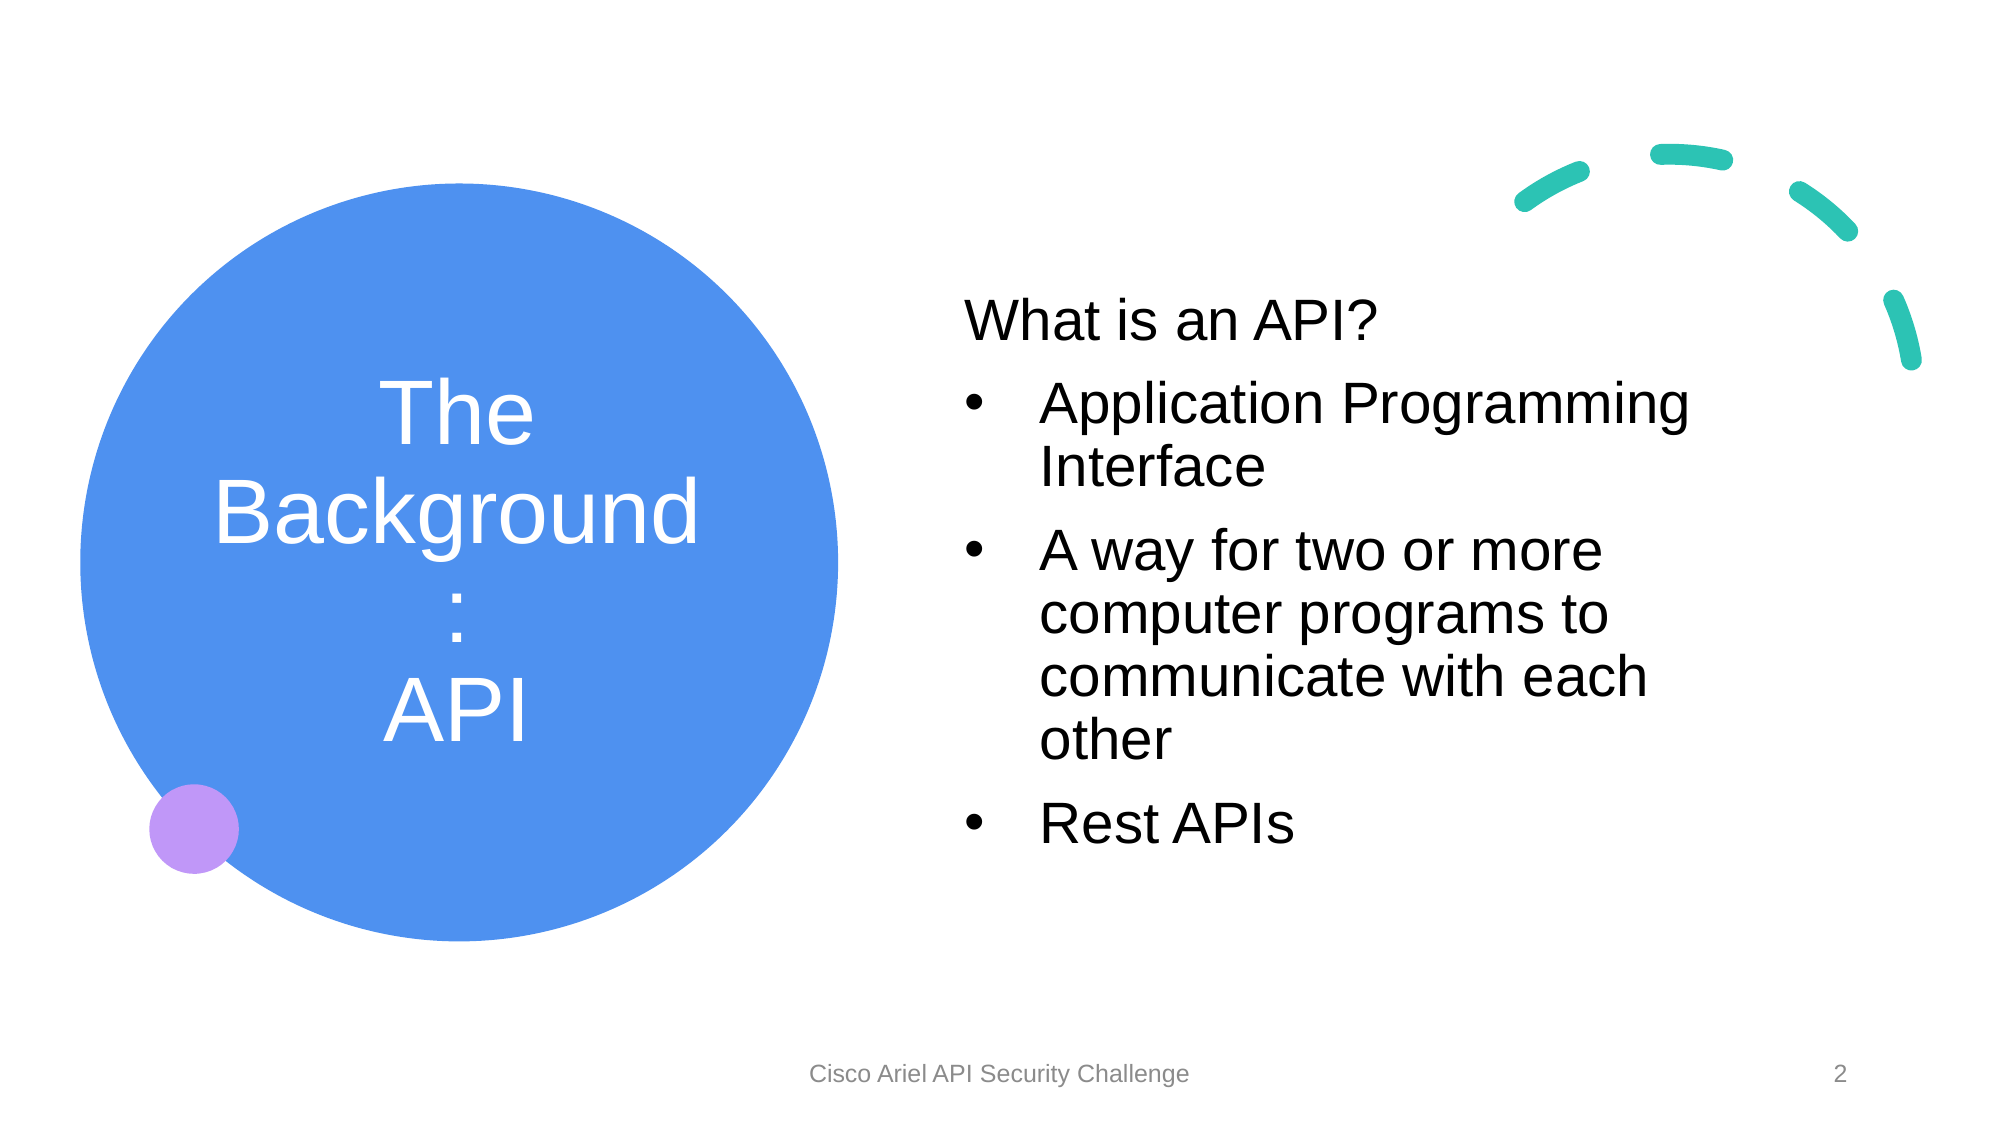

# The Background: API
What is an API?
Application Programming Interface
A way for two or more computer programs to communicate with each other
Rest APIs
Cisco Ariel API Security Challenge
2